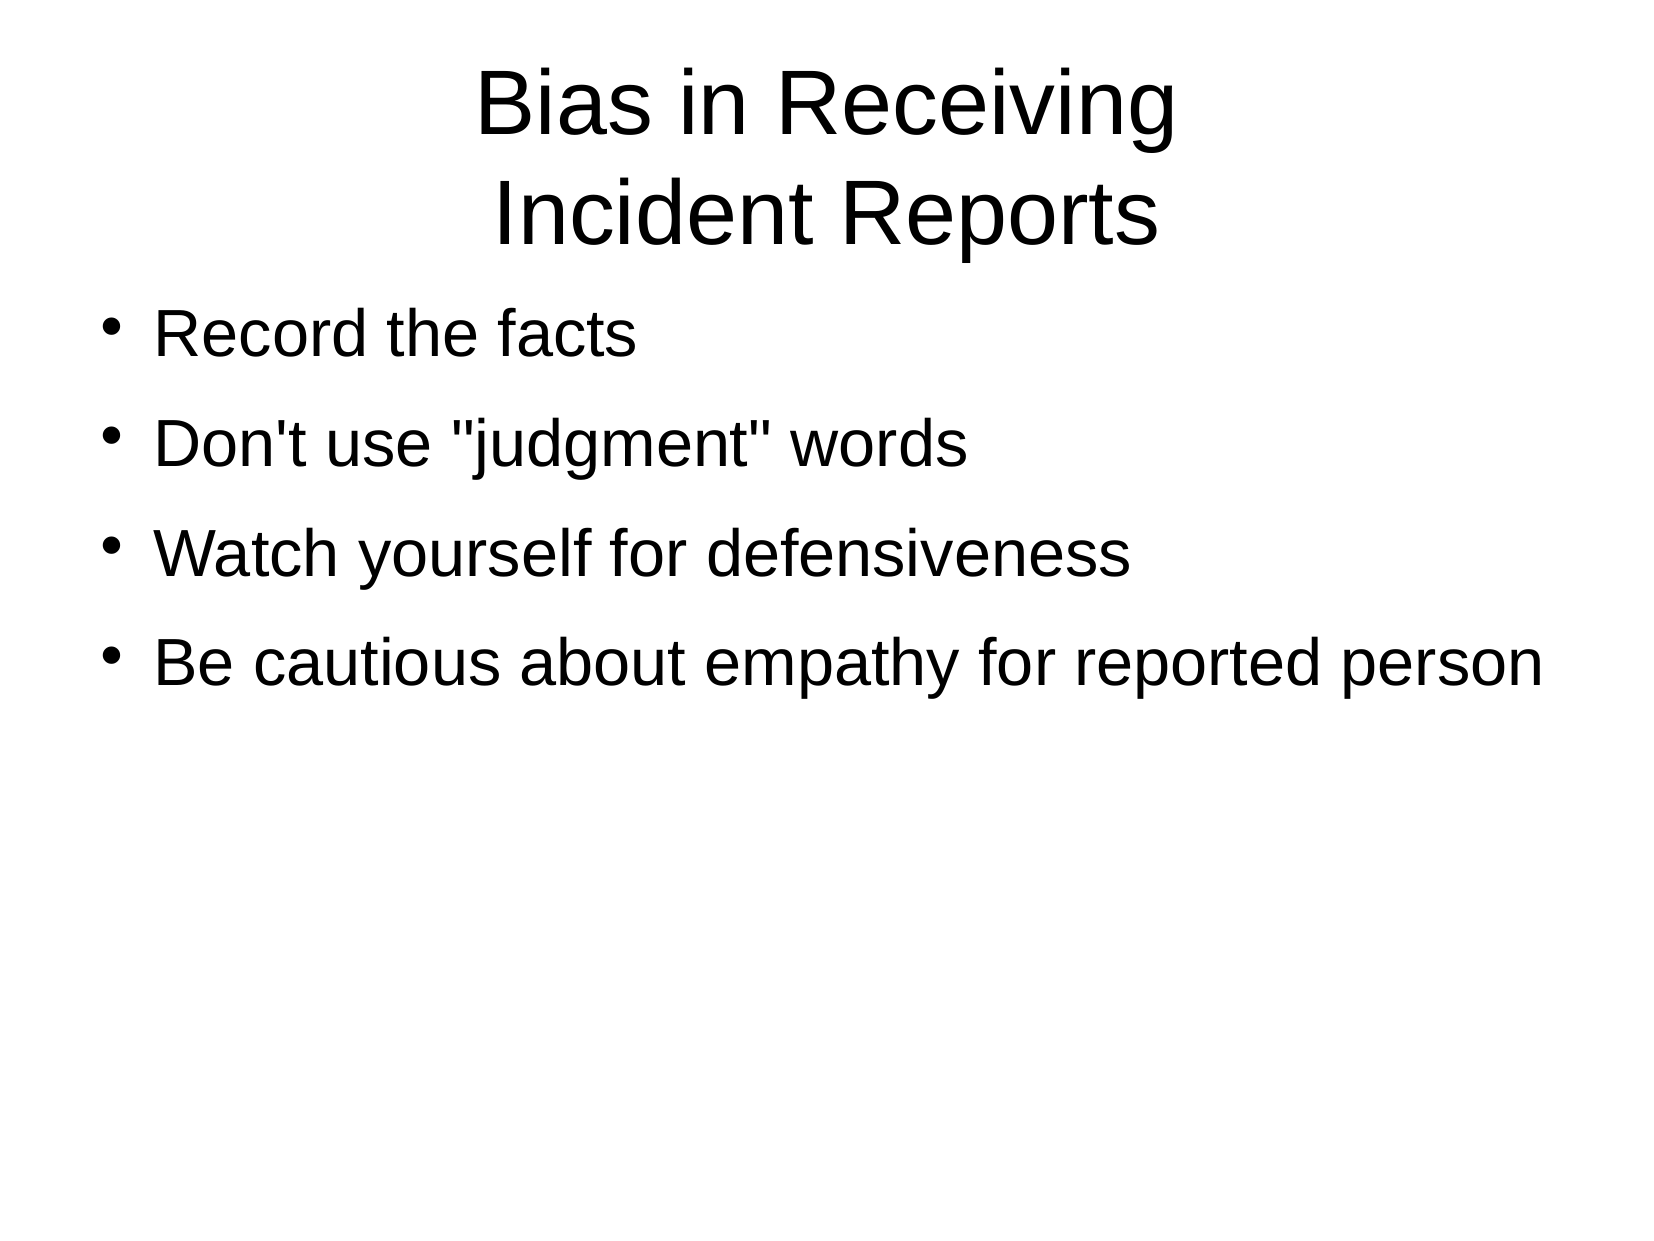

Bias in Receiving
Incident Reports
Record the facts
Don't use "judgment" words
Watch yourself for defensiveness
Be cautious about empathy for reported person